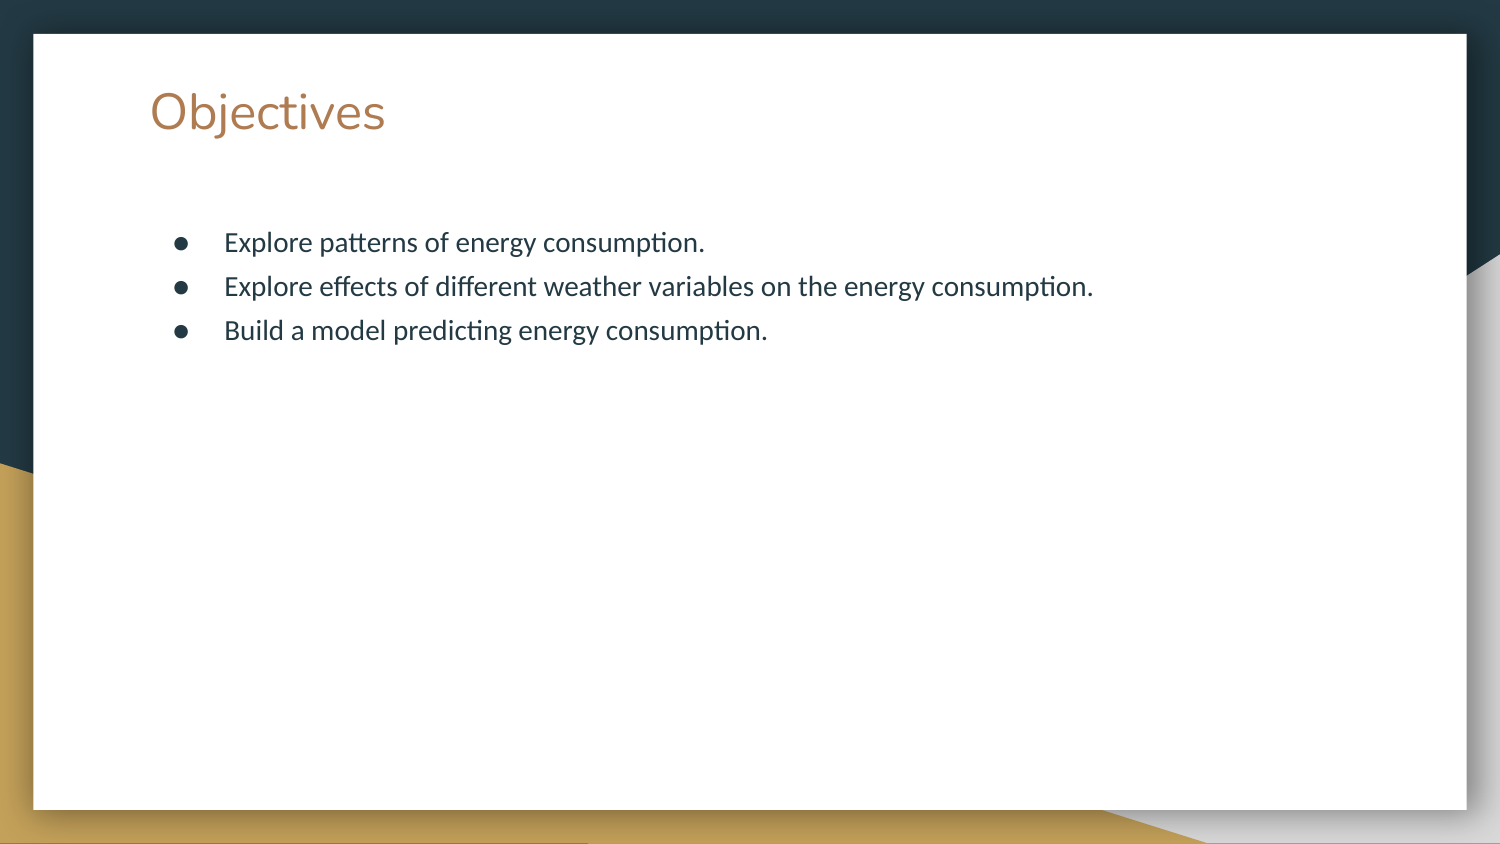

# Objectives
Explore patterns of energy consumption.
Explore effects of different weather variables on the energy consumption.
Build a model predicting energy consumption.